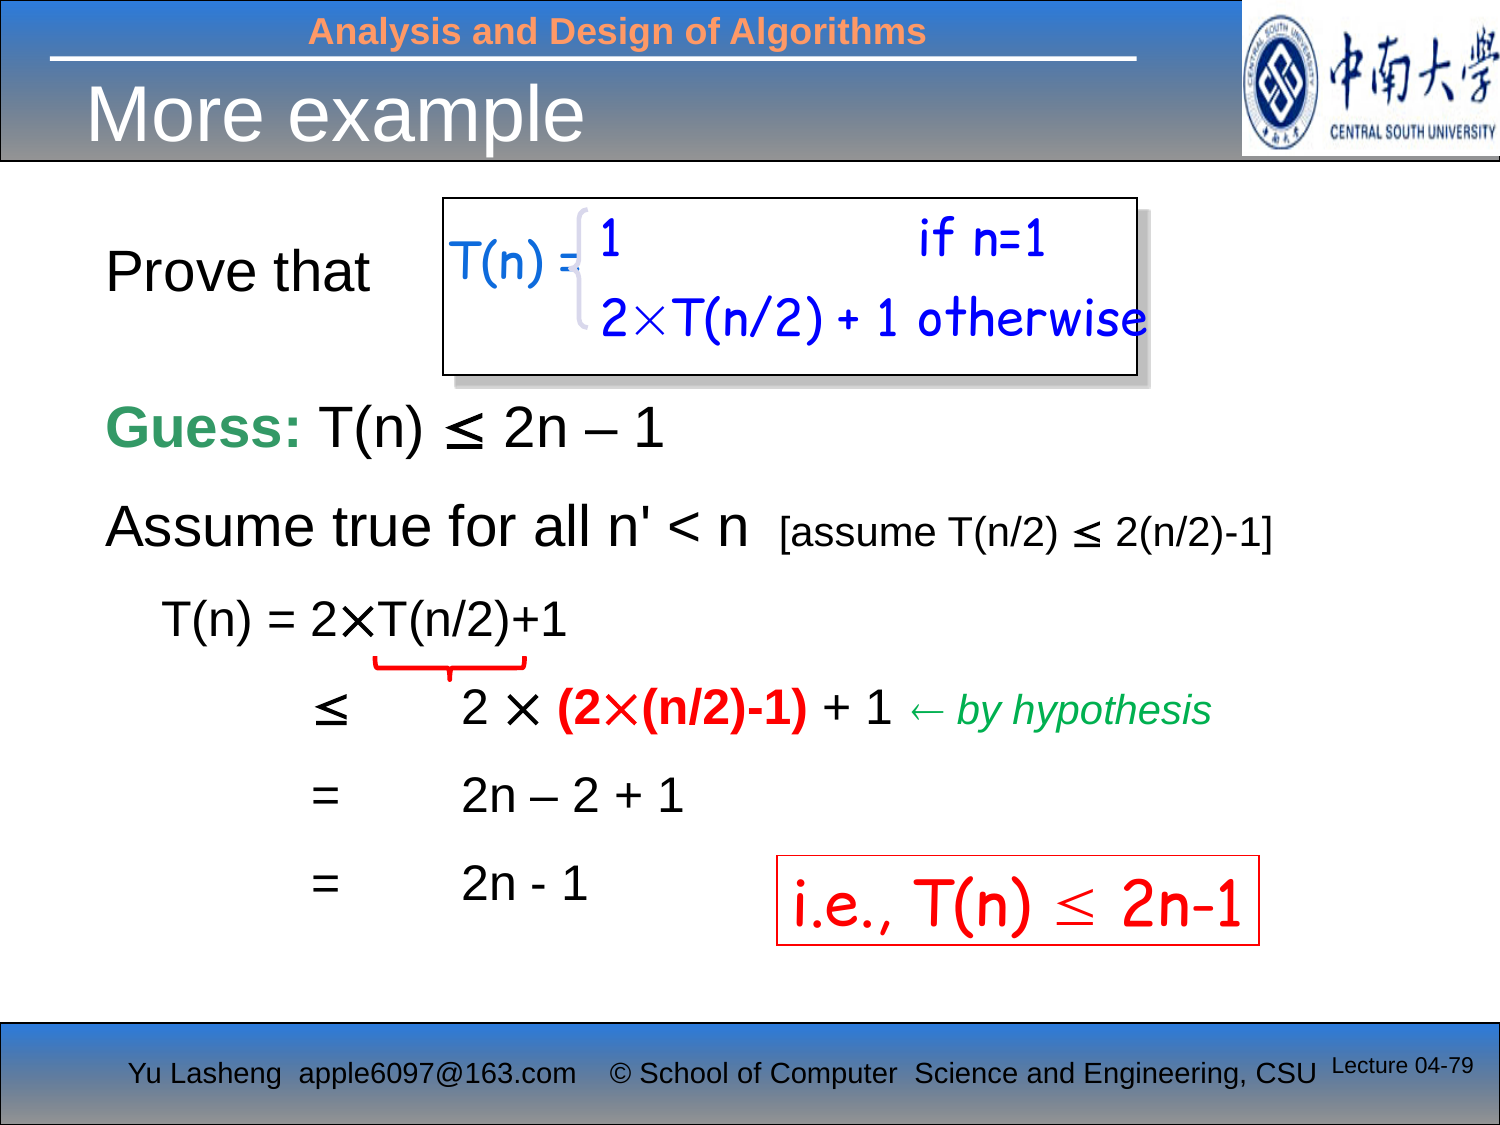

# More example
1	if n=1
2×T(n/2) + 1	otherwise

T(n) =
Prove that	 			is O(n)
Guess: T(n) ≤ 2n – 1
Assume true for all n' < n  [assume T(n/2) ≤ 2(n/2)-1]
	T(n) = 2×T(n/2)+1
		≤	2 × (2×(n/2)-1) + 1	← by hypothesis
		=	2n – 2 + 1
		=	2n - 1

i.e., T(n) ≤ 2n-1
Lecture 04-79